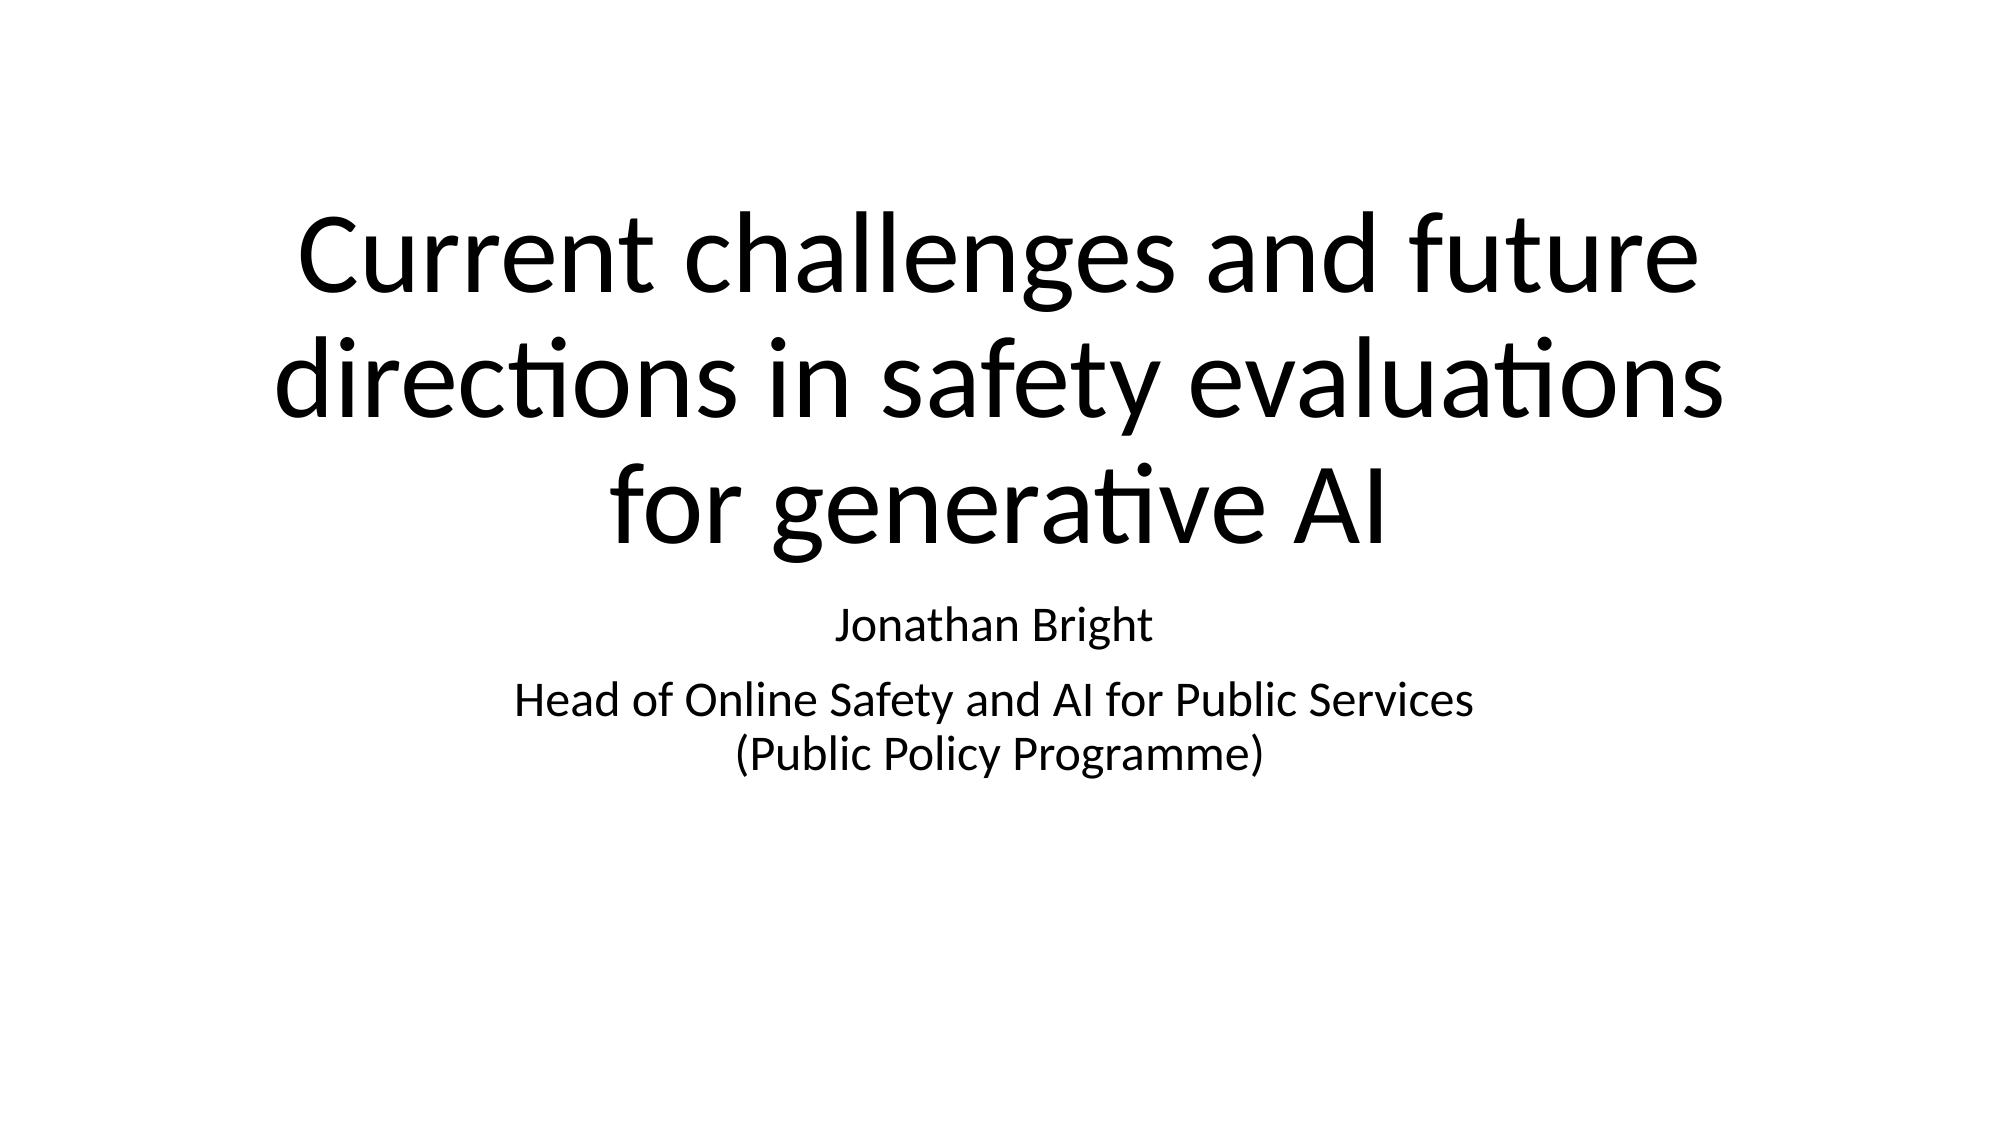

# Current challenges and future directions in safety evaluations for generative AI
Jonathan Bright
Head of Online Safety and AI for Public Services
(Public Policy Programme)